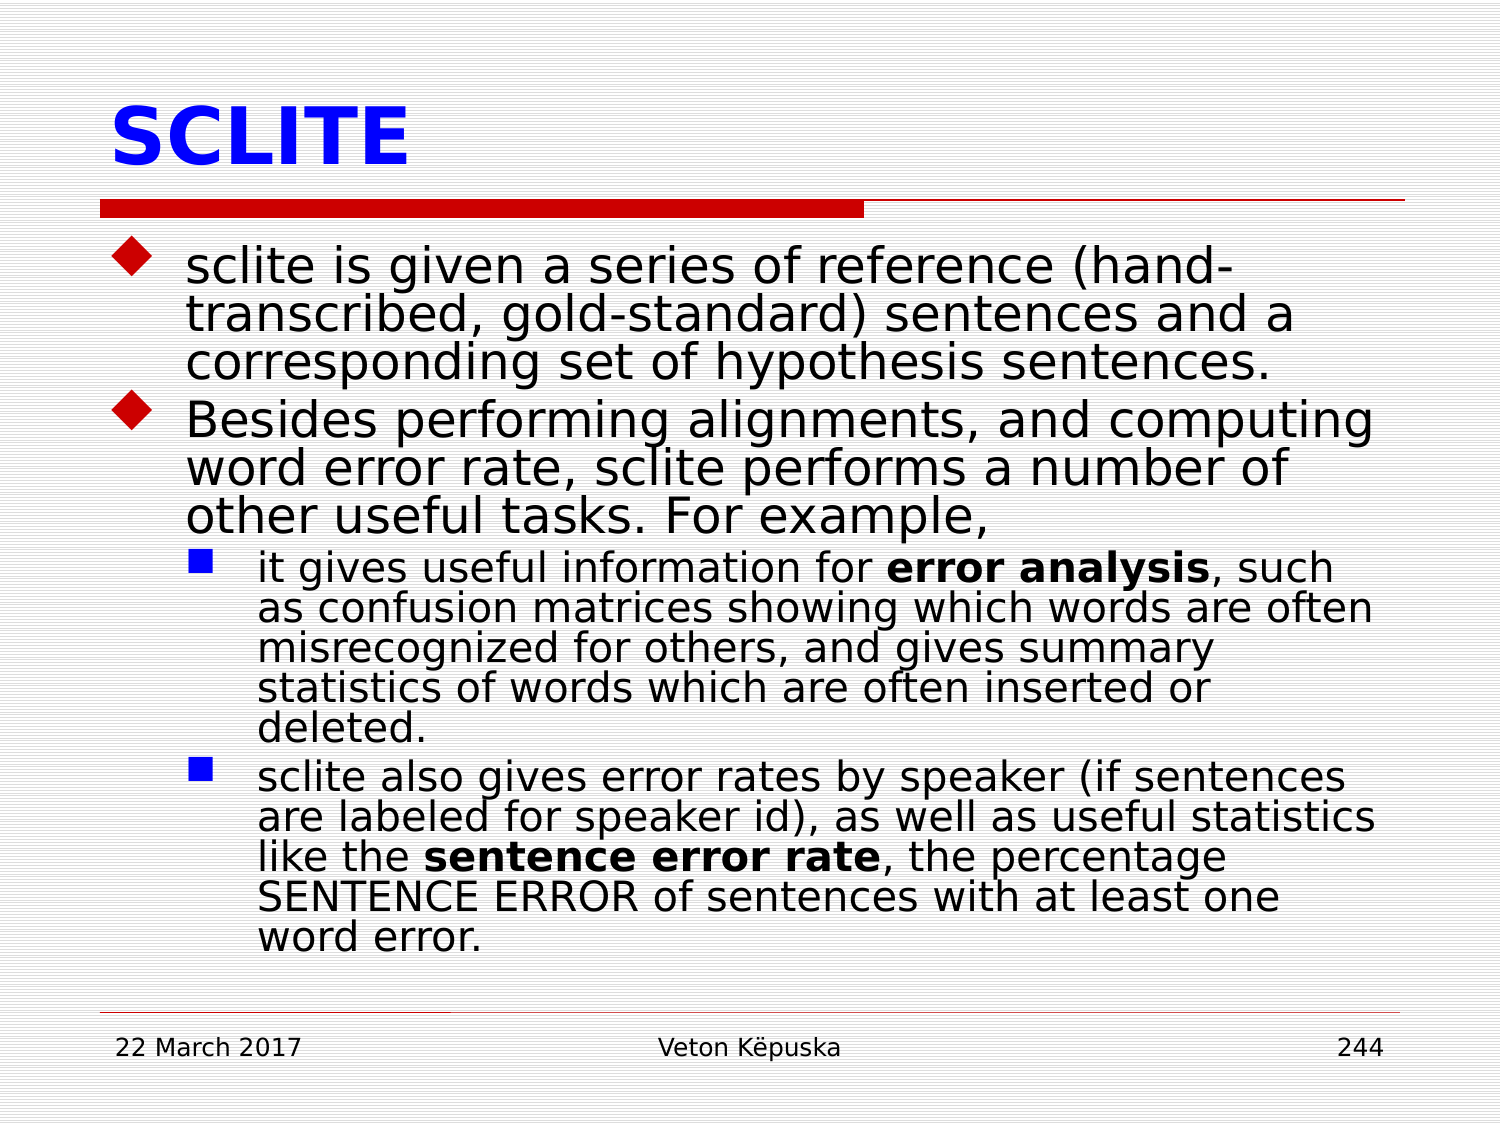

# SCLITE
sclite is given a series of reference (hand-transcribed, gold-standard) sentences and a corresponding set of hypothesis sentences.
Besides performing alignments, and computing word error rate, sclite performs a number of other useful tasks. For example,
it gives useful information for error analysis, such as confusion matrices showing which words are often misrecognized for others, and gives summary statistics of words which are often inserted or deleted.
sclite also gives error rates by speaker (if sentences are labeled for speaker id), as well as useful statistics like the sentence error rate, the percentage SENTENCE ERROR of sentences with at least one word error.

22 March 2017
Veton Këpuska
244